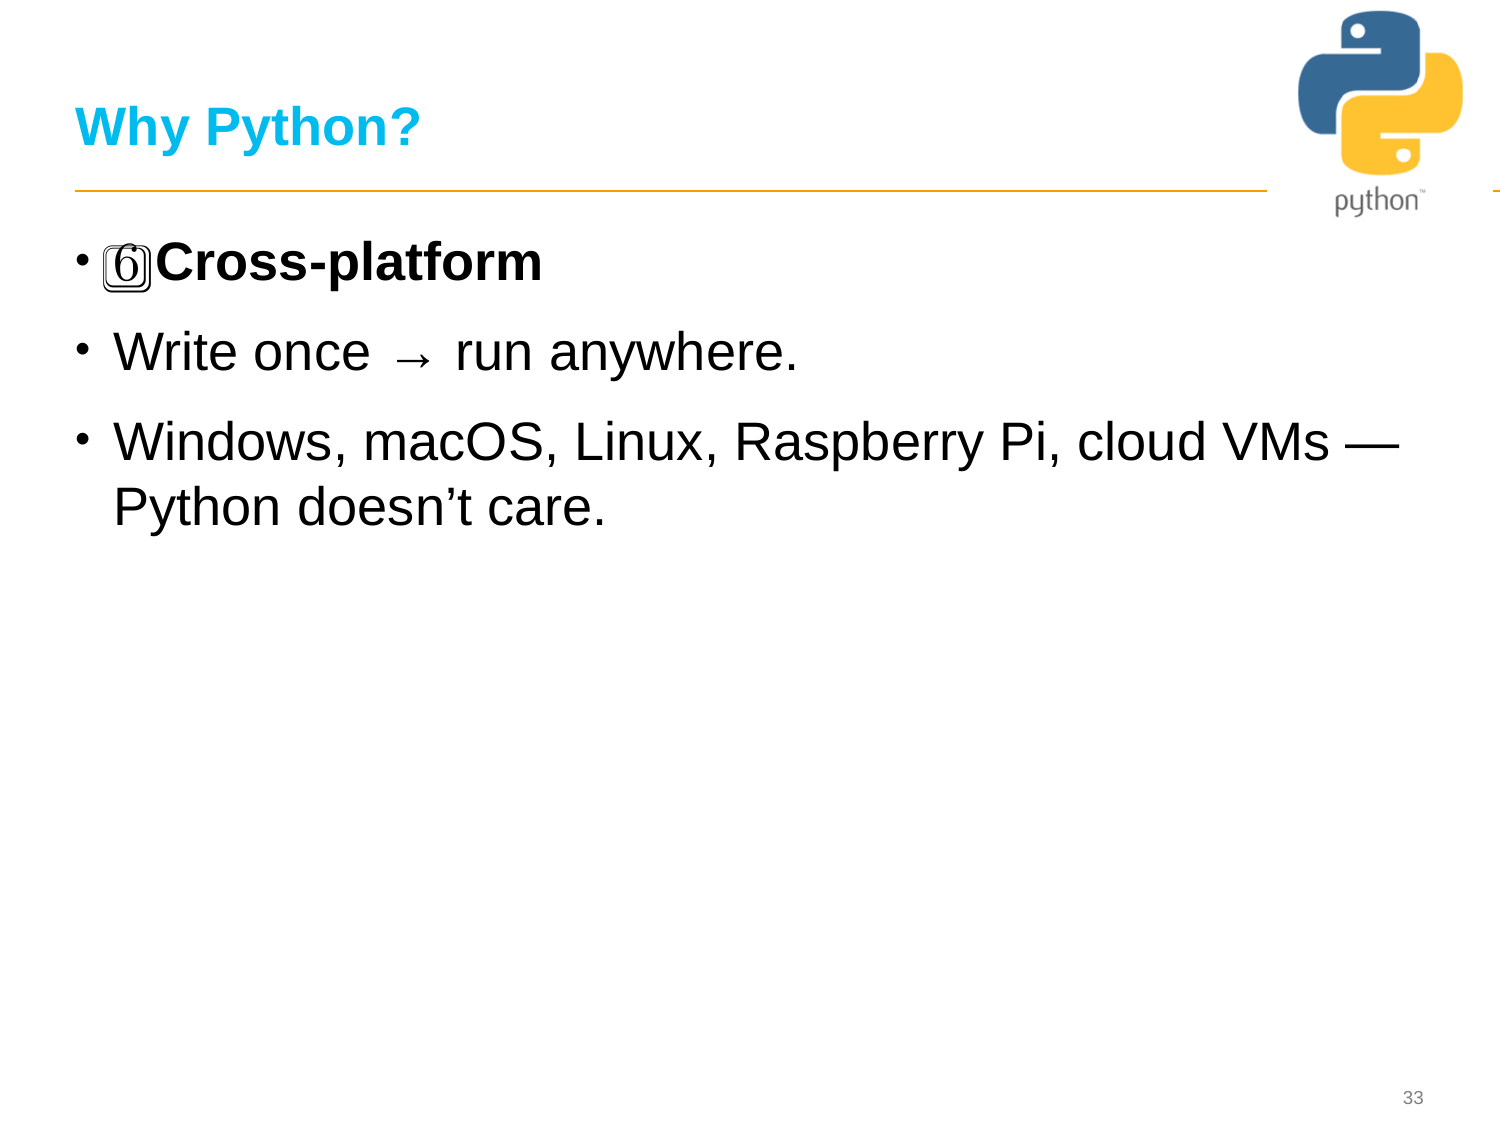

# Why Python?
6️⃣ Cross-platform
Write once → run anywhere.
Windows, macOS, Linux, Raspberry Pi, cloud VMs — Python doesn’t care.